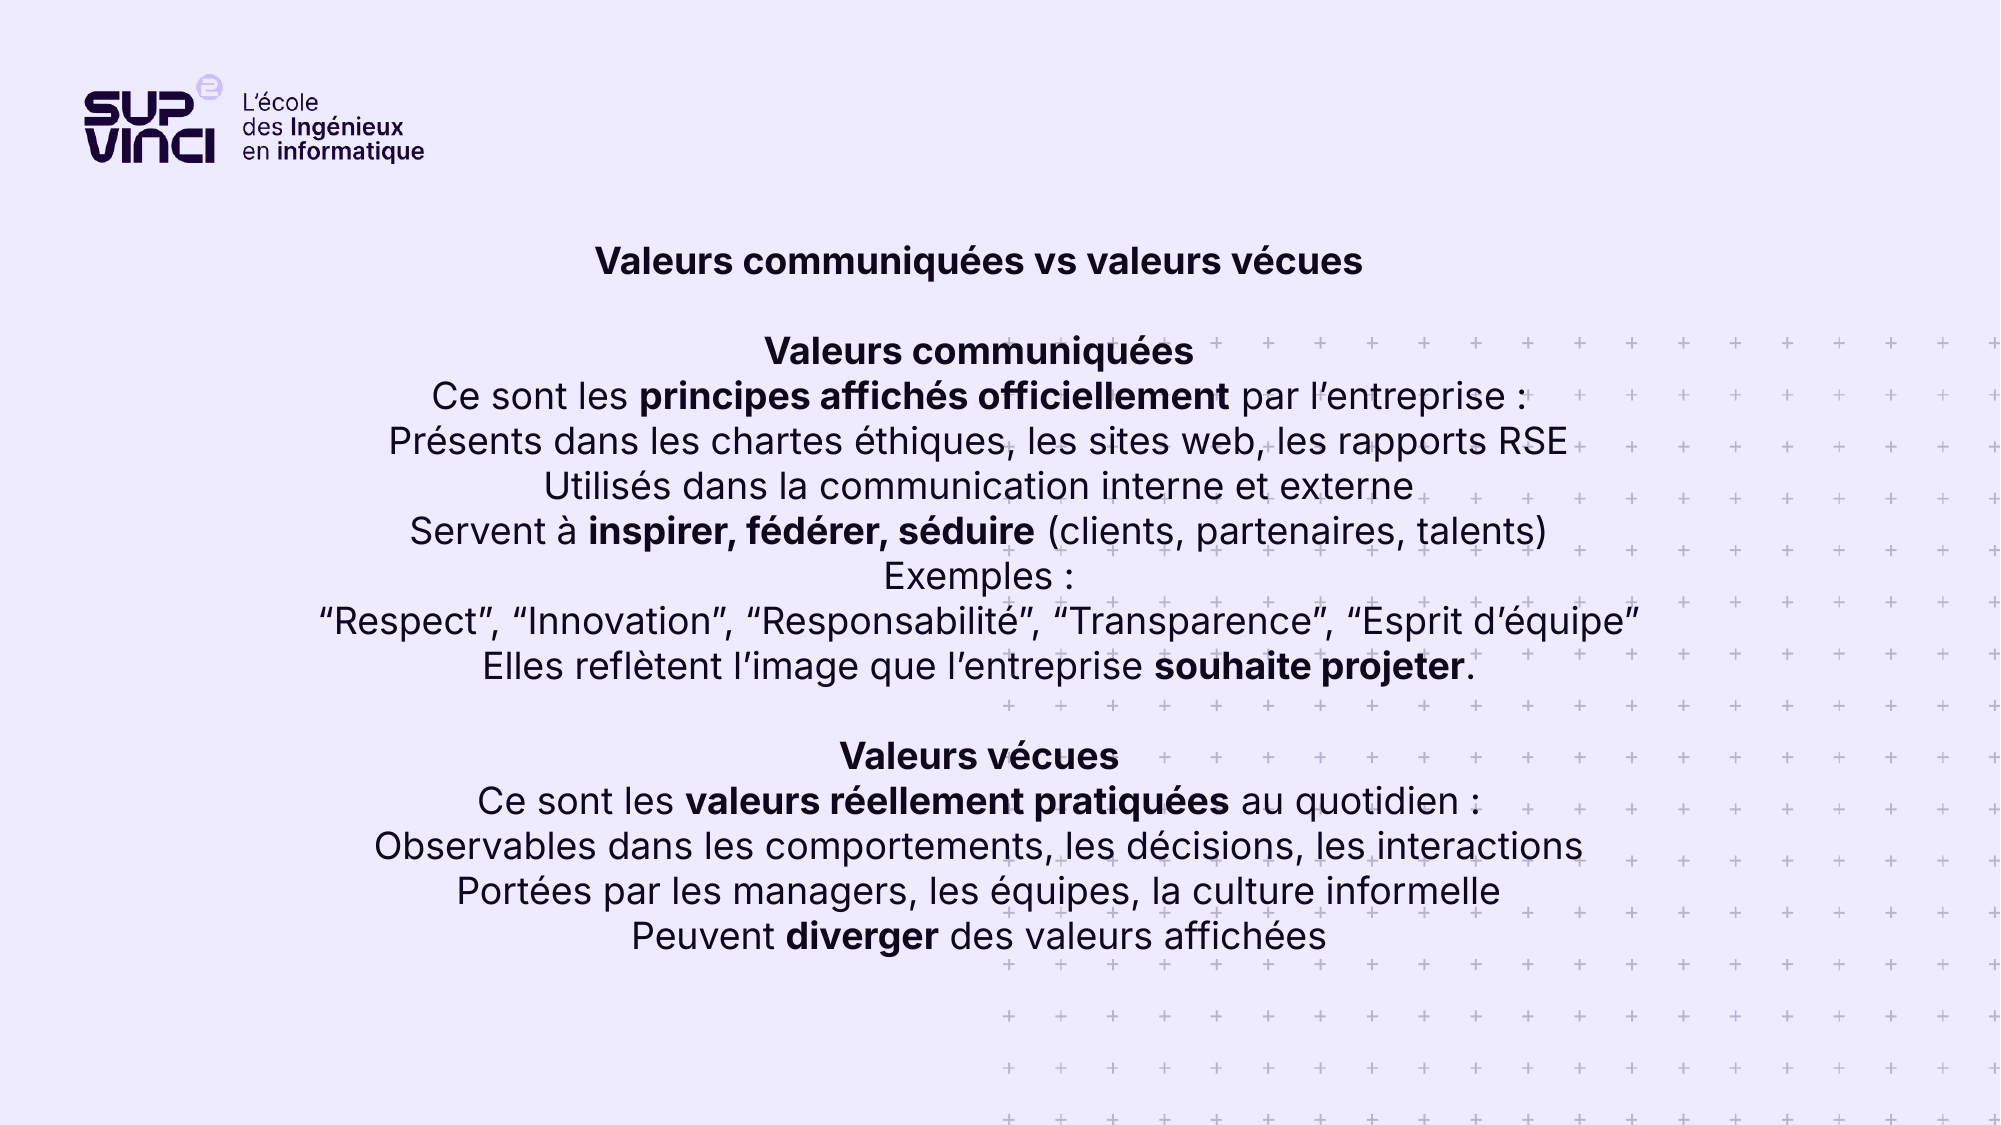

Valeurs communiquées vs valeurs vécues

Valeurs communiquées
Ce sont les principes affichés officiellement par l’entreprise :
Présents dans les chartes éthiques, les sites web, les rapports RSE
Utilisés dans la communication interne et externe
Servent à inspirer, fédérer, séduire (clients, partenaires, talents)
Exemples :
“Respect”, “Innovation”, “Responsabilité”, “Transparence”, “Esprit d’équipe”
Elles reflètent l’image que l’entreprise souhaite projeter.

Valeurs vécues
Ce sont les valeurs réellement pratiquées au quotidien :
Observables dans les comportements, les décisions, les interactions
Portées par les managers, les équipes, la culture informelle
Peuvent diverger des valeurs affichées